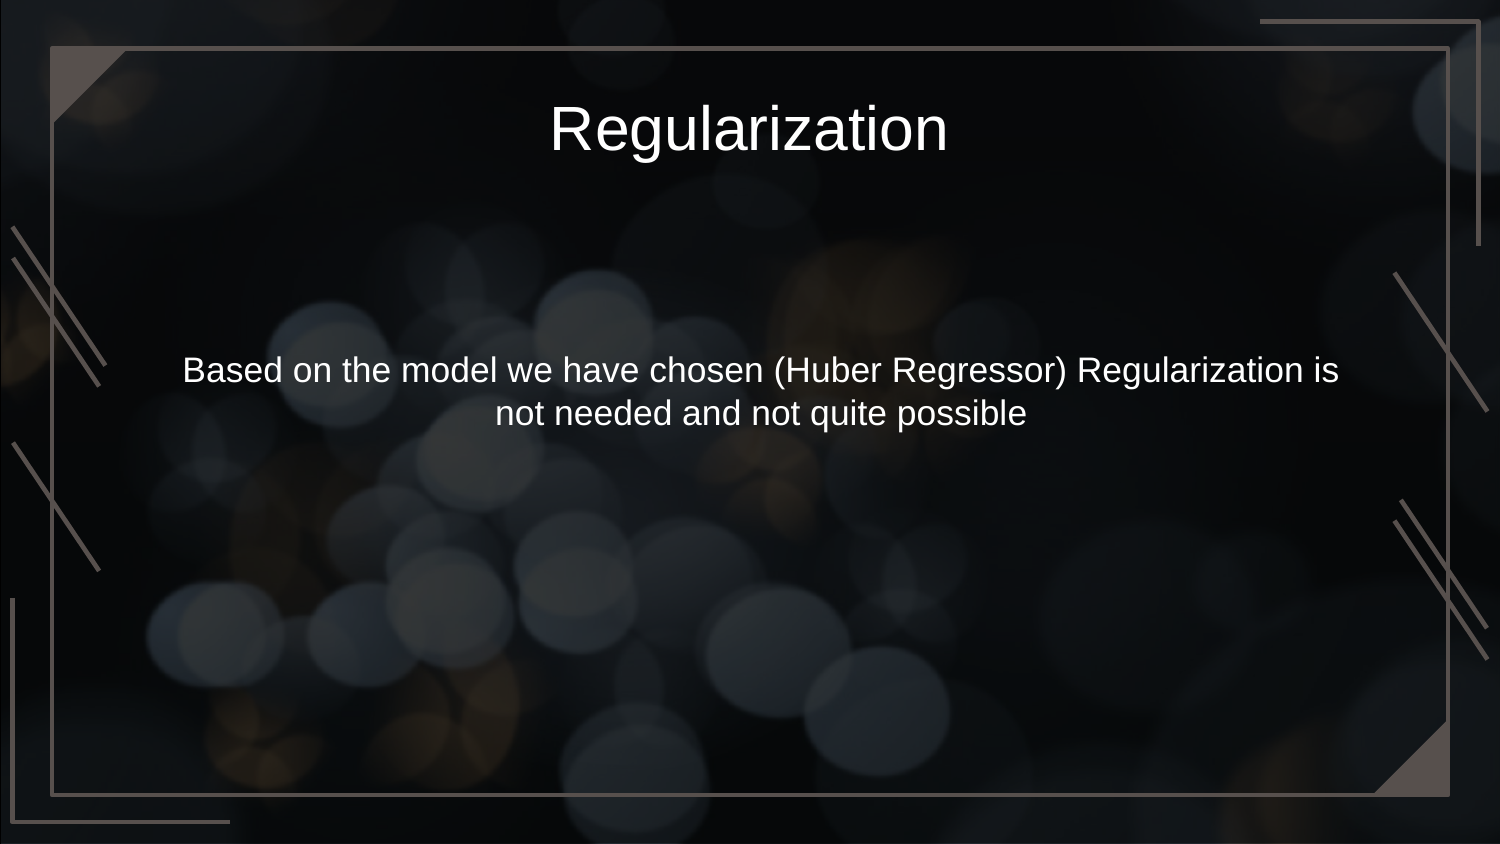

# Regularization
Based on the model we have chosen (Huber Regressor) Regularization is not needed and not quite possible